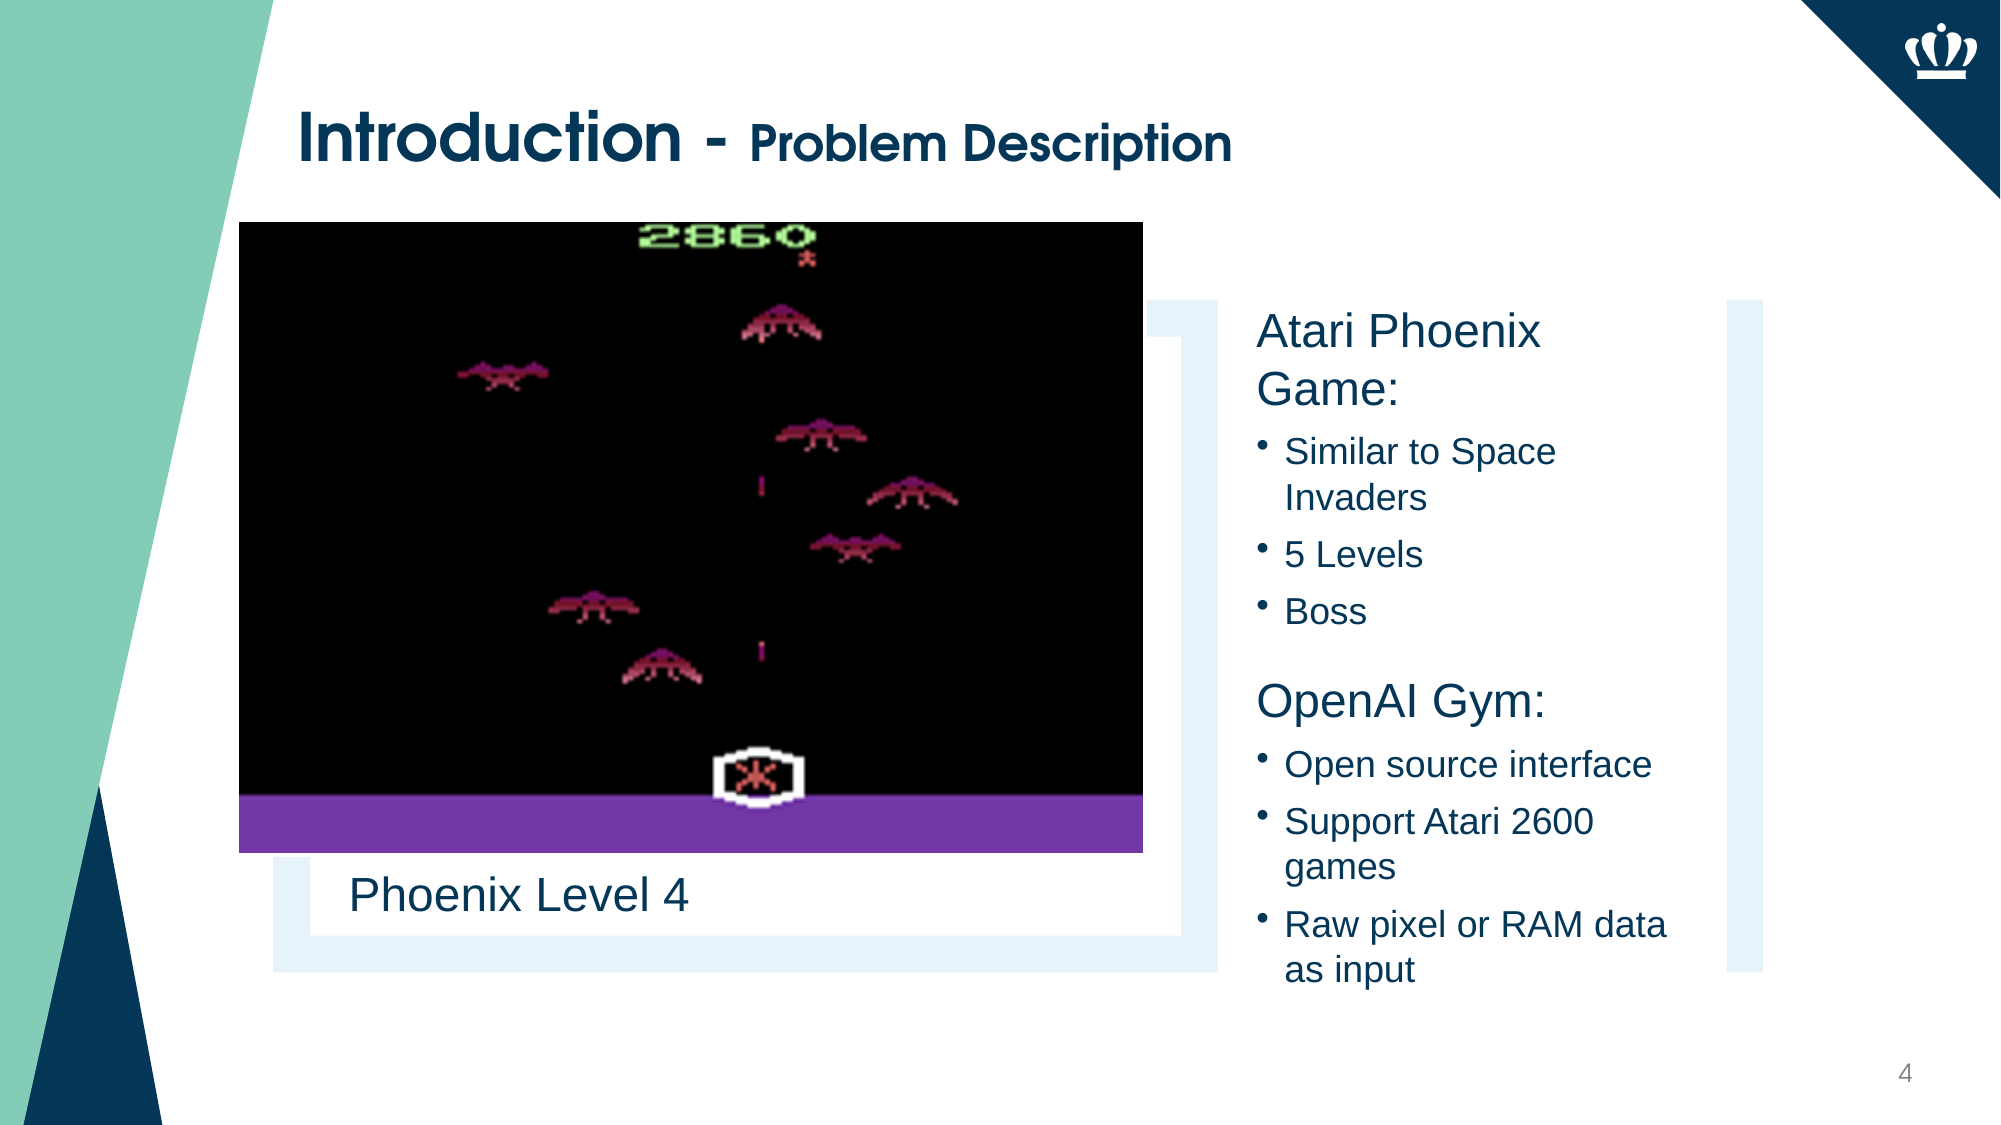

# Introduction - Problem Description
Phoenix Level 4
Atari Phoenix Game:
Similar to Space Invaders
5 Levels
Boss
OpenAI Gym:
Open source interface
Support Atari 2600 games
Raw pixel or RAM data as input
4